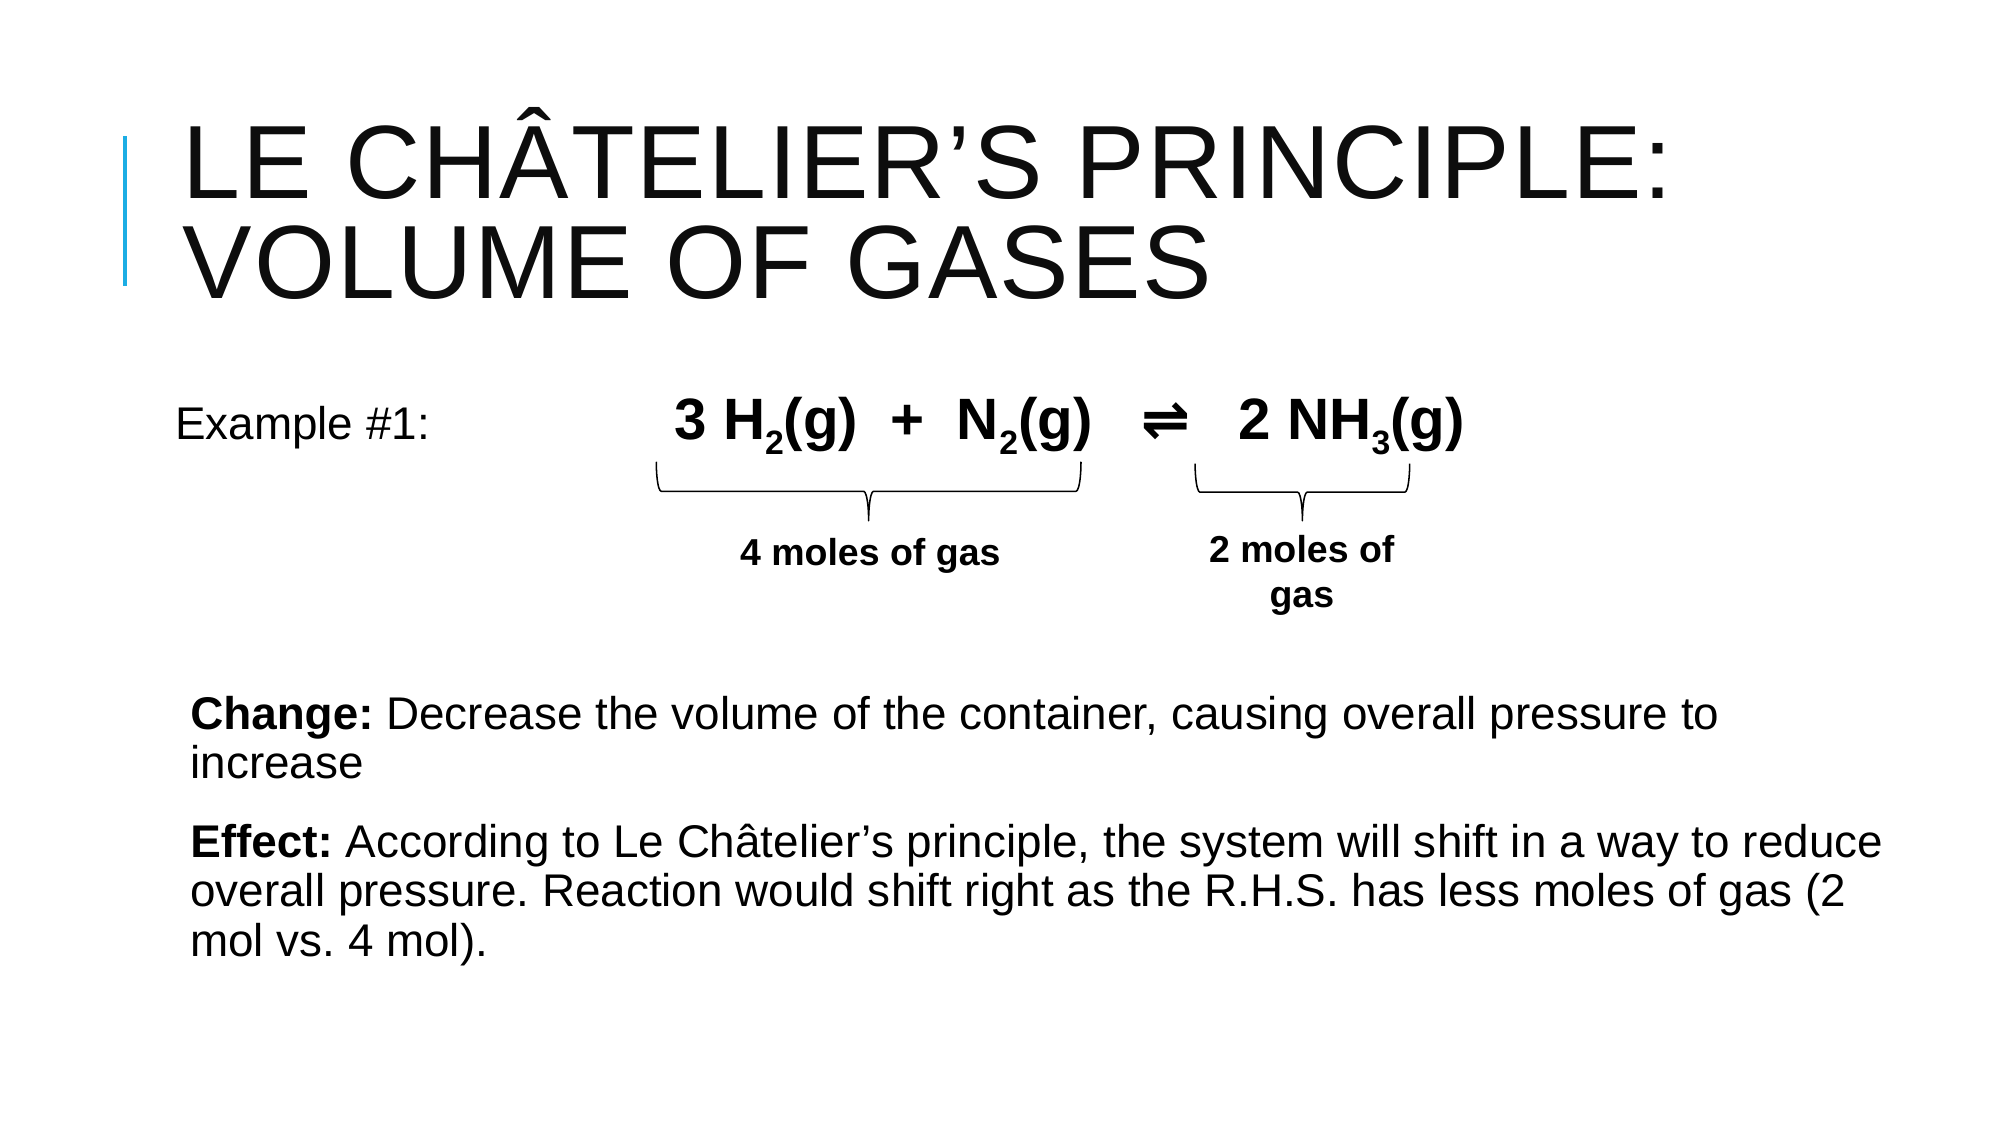

# Le Châtelier’s principle: VOLUME OF GASES

Example #1:	  	   3 H2(g)  +  N2(g)   ⇌   2 NH3(g)

Change: Decrease the volume of the container, causing overall pressure to increase
Effect: According to Le Châtelier’s principle, the system will shift in a way to reduce overall pressure. Reaction would shift right as the R.H.S. has less moles of gas (2 mol vs. 4 mol).

2 moles of gas
4 moles of gas